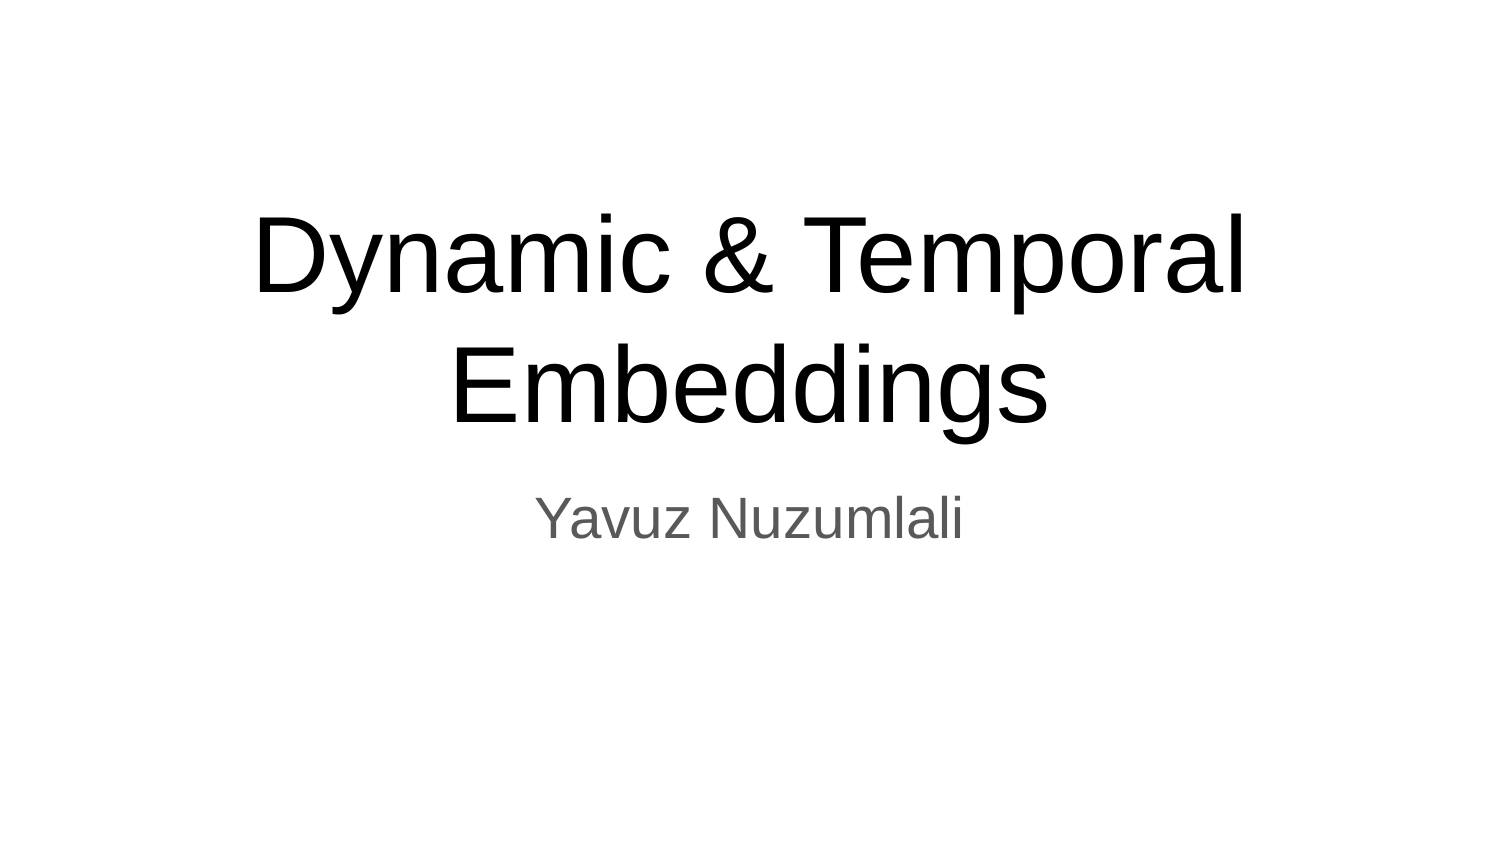

# Dynamic & Temporal Embeddings
Yavuz Nuzumlali